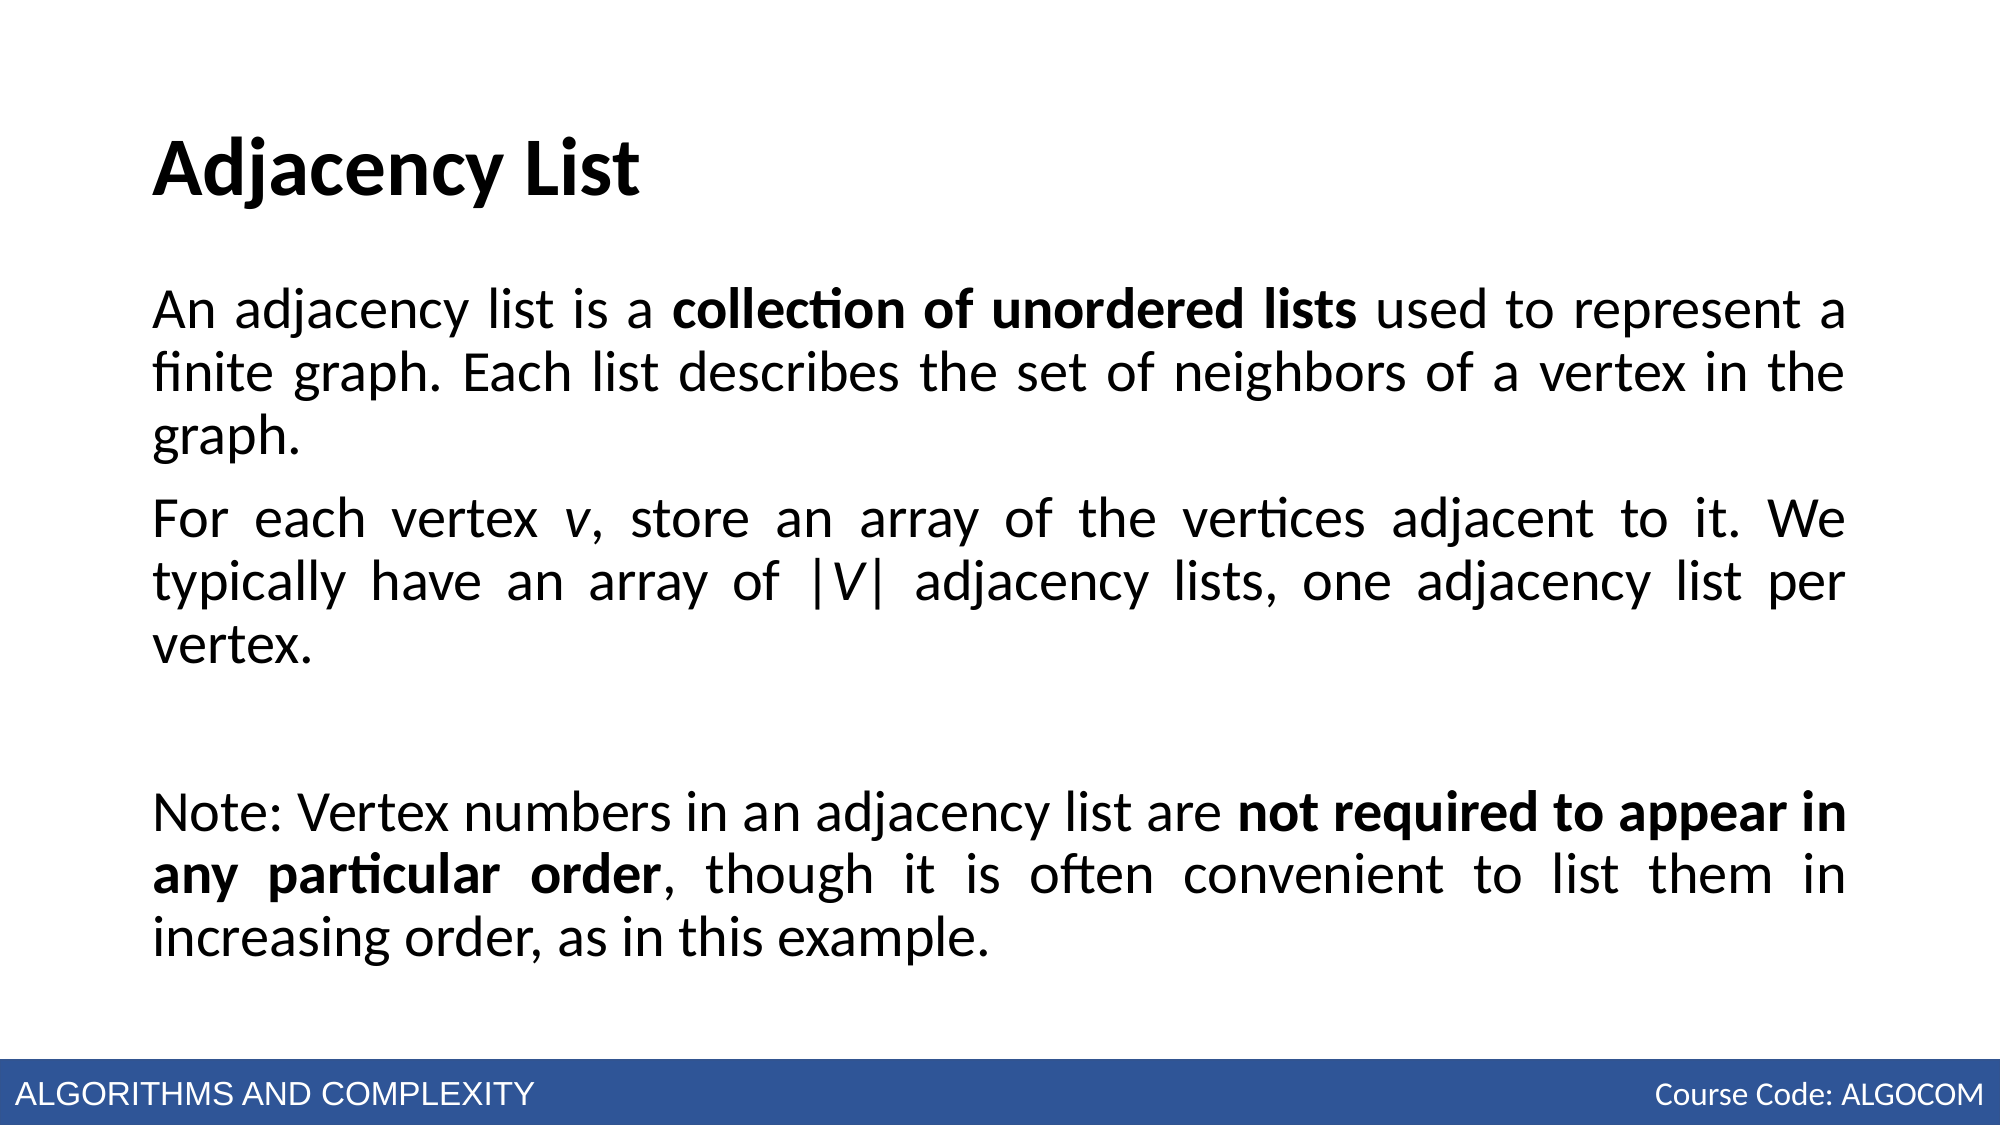

# Adjacency List
An adjacency list is a collection of unordered lists used to represent a finite graph. Each list describes the set of neighbors of a vertex in the graph.
For each vertex v, store an array of the vertices adjacent to it. We typically have an array of |V| adjacency lists, one adjacency list per vertex.

Note: Vertex numbers in an adjacency list are not required to appear in any particular order, though it is often convenient to list them in increasing order, as in this example.

ALGORITHMS AND COMPLEXITY
Course Code: ALGOCOM